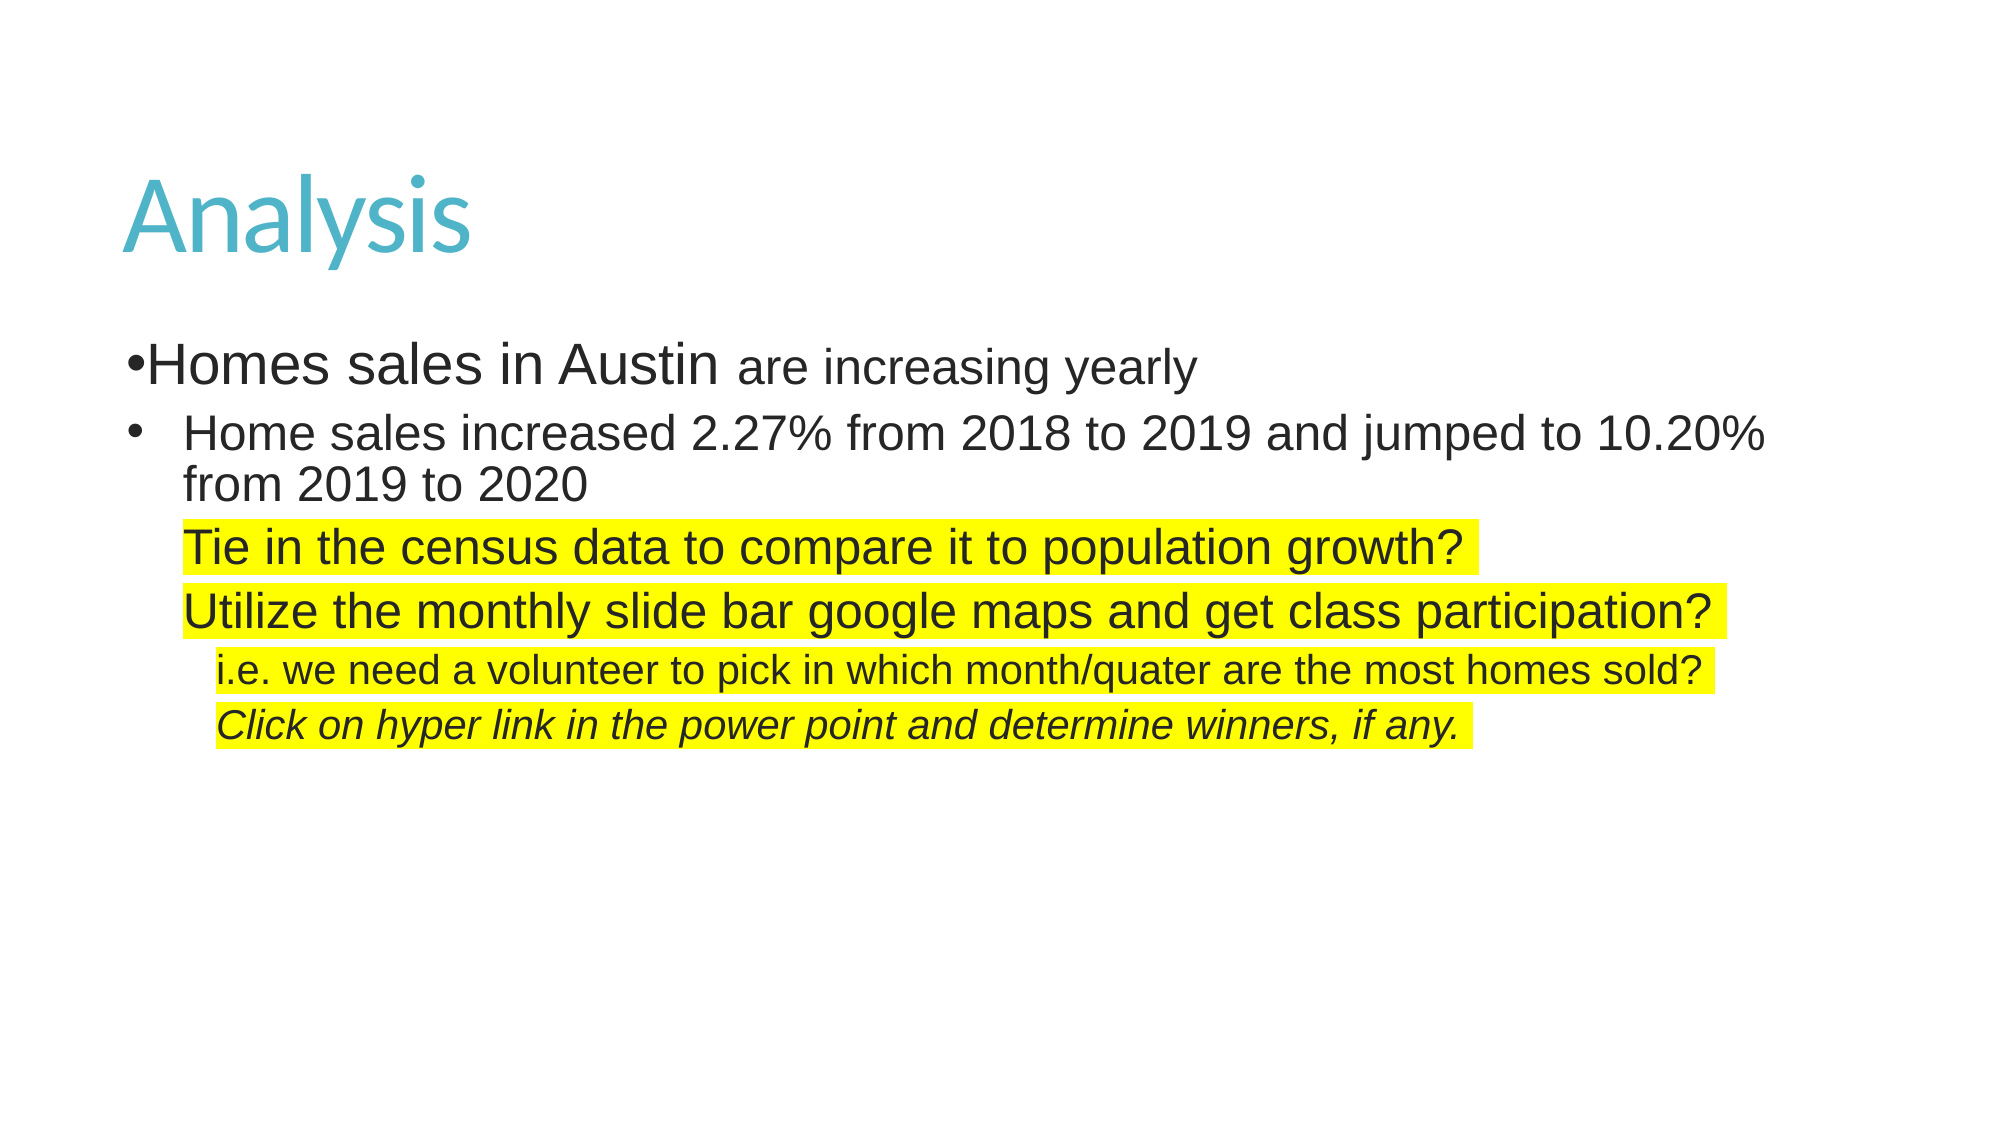

# Analysis
Homes sales in Austin are increasing yearly
Home sales increased 2.27% from 2018 to 2019 and jumped to 10.20% from 2019 to 2020
Tie in the census data to compare it to population growth?
Utilize the monthly slide bar google maps and get class participation?
i.e. we need a volunteer to pick in which month/quater are the most homes sold?
Click on hyper link in the power point and determine winners, if any.